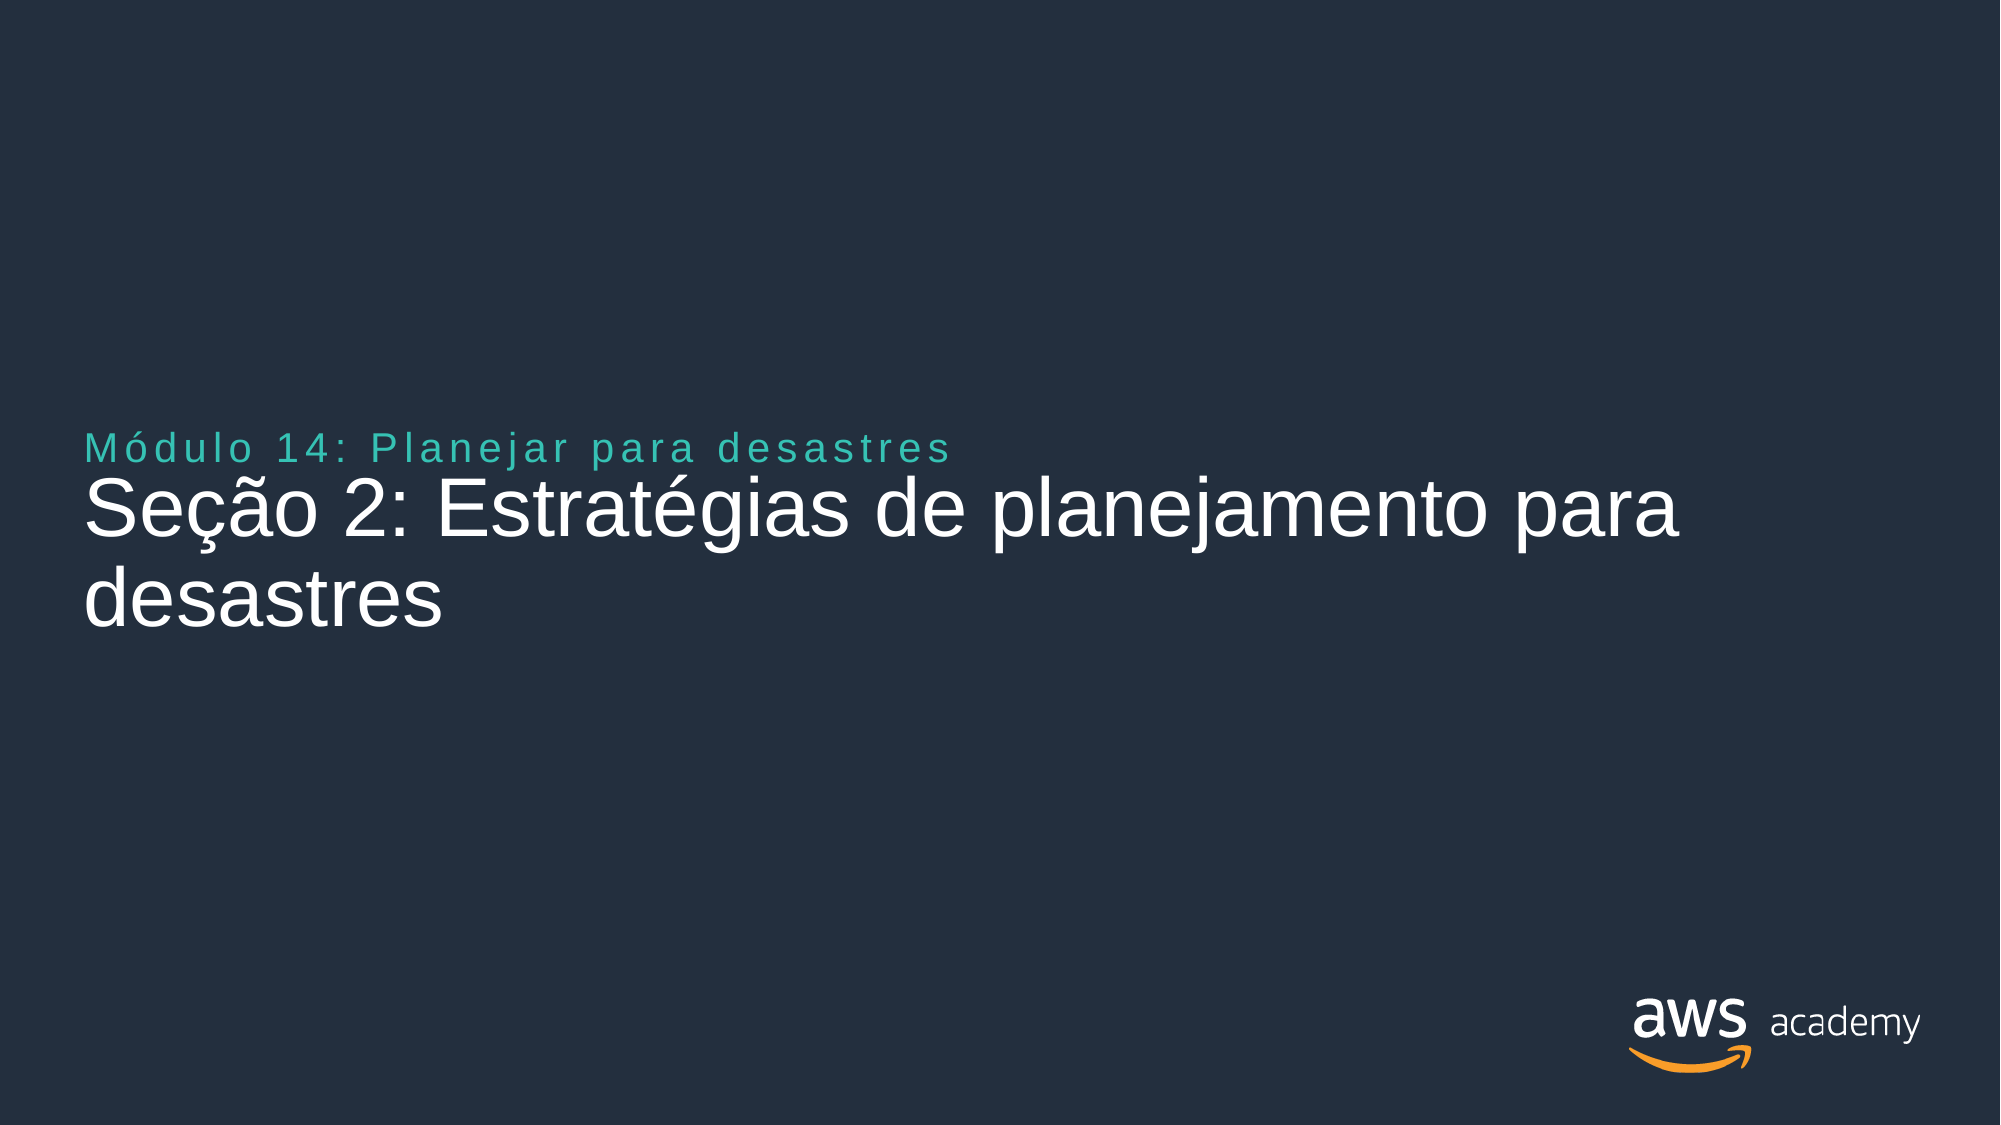

Módulo 14: Planejar para desastres
# Seção 2: Estratégias de planejamento para desastres